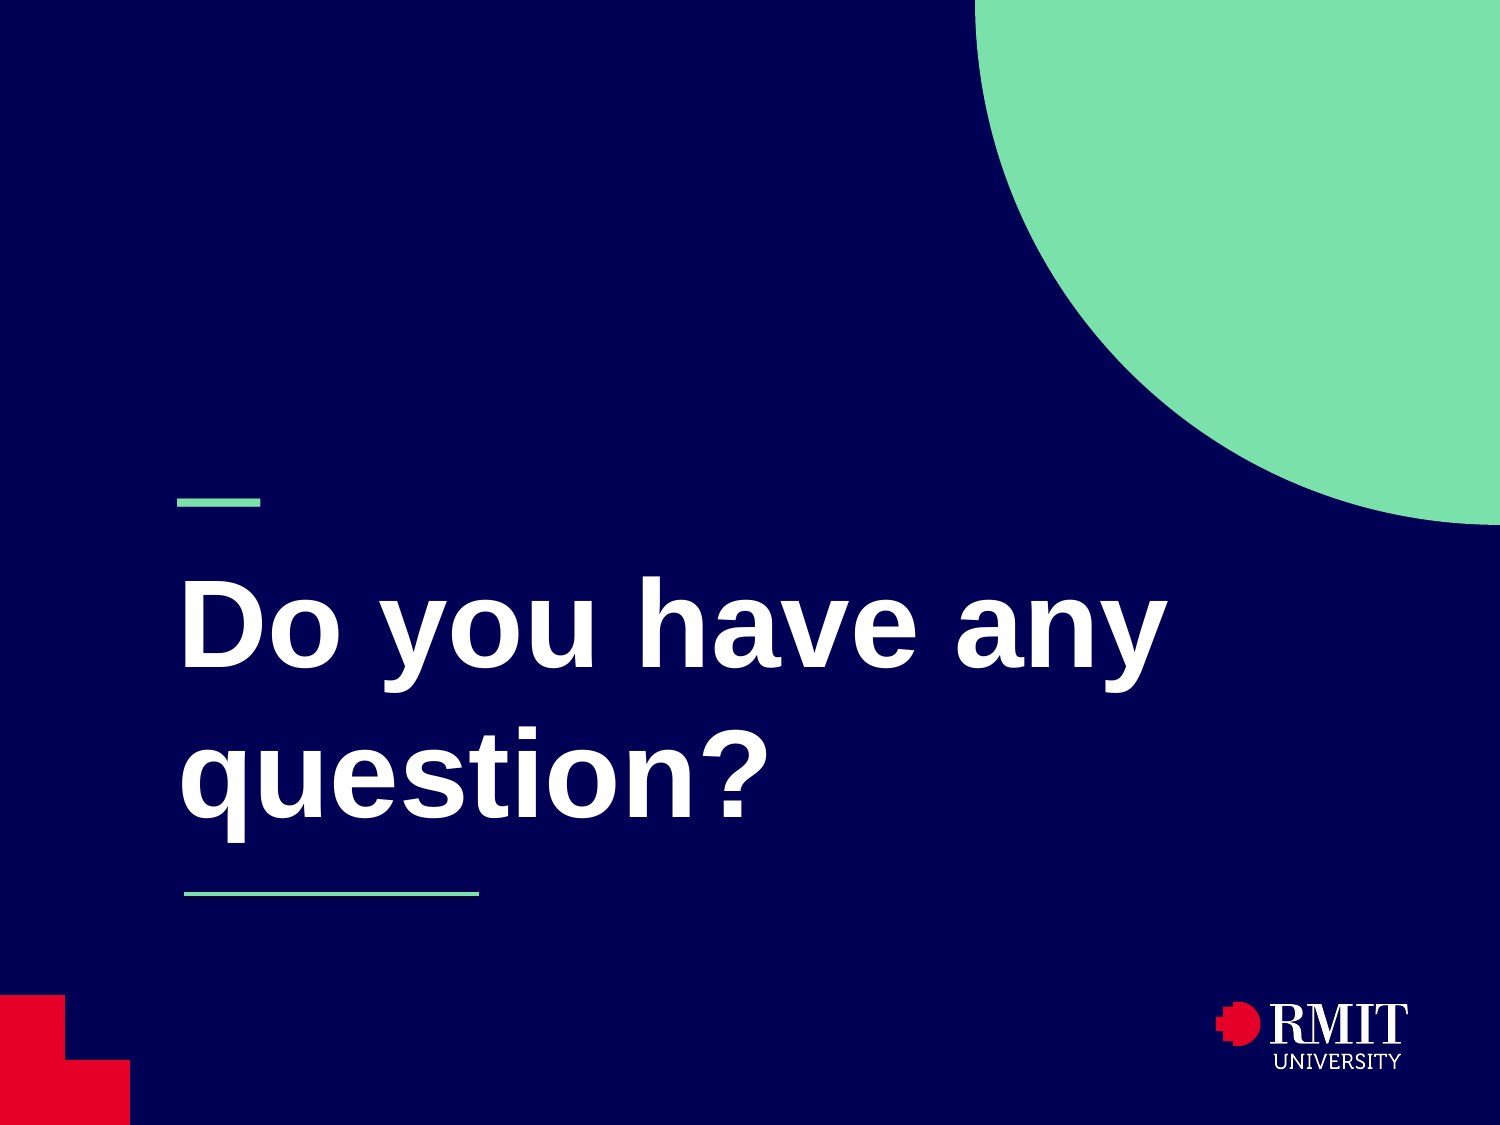

# —
Do you have any question?